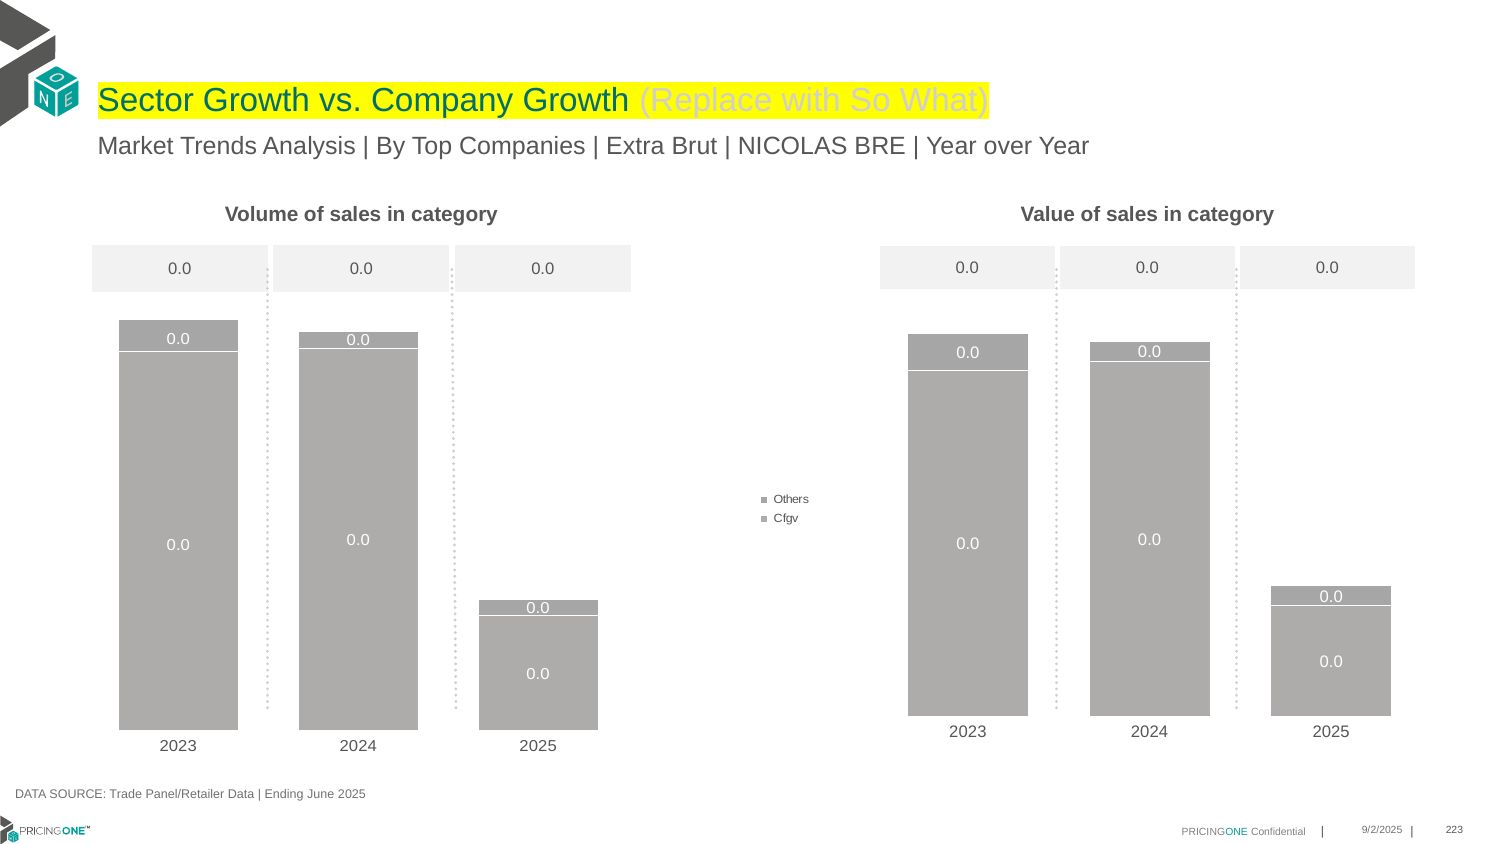

# Sector Growth vs. Company Growth (Replace with So What)
Market Trends Analysis | By Top Companies | Extra Brut | NICOLAS BRE | Year over Year
| Value of sales in category |  |  |
| --- | --- | --- |
| 0.0 | 0.0 | 0.0 |
| Volume of sales in category |  |  |
| --- | --- | --- |
| 0.0 | 0.0 | 0.0 |

### Chart

| Category | Cfgv | Others |
|---|---|---|
| 2023 | 0.020622 | 0.002215 |
| 2024 | 0.021155 | 0.001205 |
| 2025 | 0.006582 | 0.001202 |

### Chart

| Category | Cfgv | Others |
|---|---|---|
| 2023 | 0.000524 | 4.5e-05 |
| 2024 | 0.000529 | 2.4e-05 |
| 2025 | 0.000159 | 2.3e-05 |
DATA SOURCE: Trade Panel/Retailer Data | Ending June 2025

9/2/2025
223